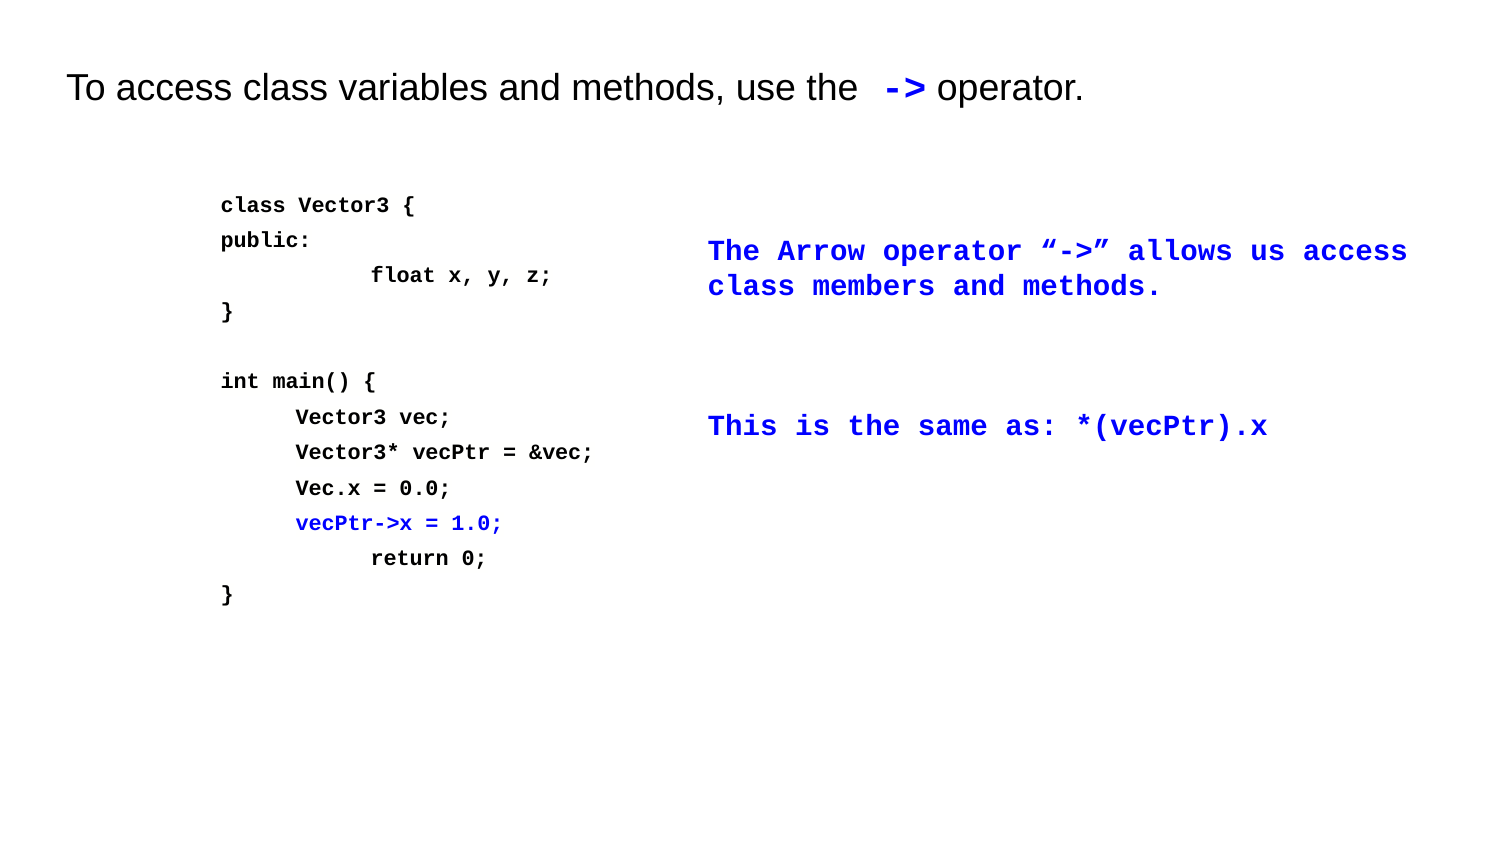

# To access class variables and methods, use the -> operator.
class Vector3 {
public:
	float x, y, z;
}

int main() {
Vector3 vec;
Vector3* vecPtr = &vec;
Vec.x = 0.0;
vecPtr->x = 1.0;
	return 0;
}

The Arrow operator “->” allows us access class members and methods.

This is the same as: *(vecPtr).x